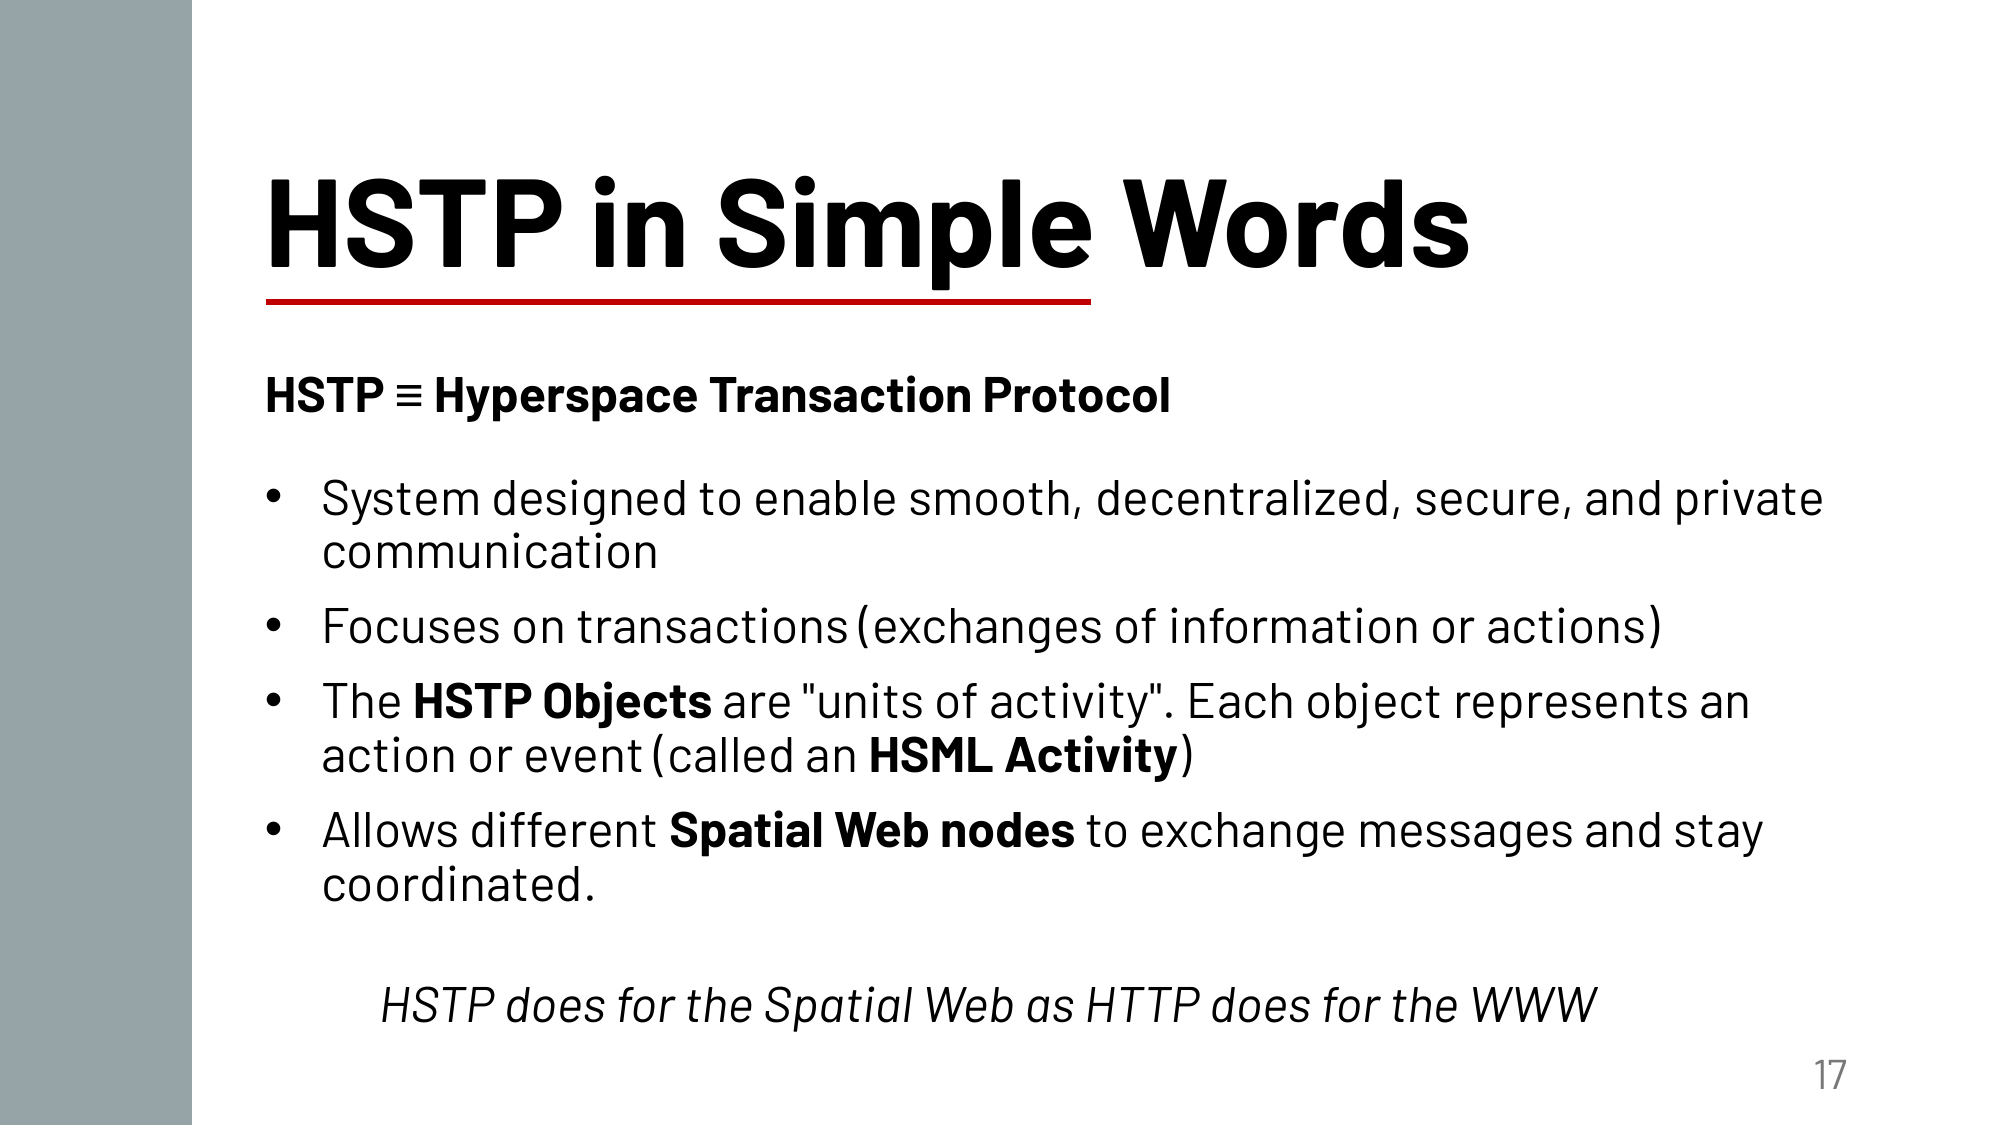

# HSTP in Simple Words
HSTP ≡ Hyperspace Transaction Protocol
System designed to enable smooth, decentralized, secure, and private communication
Focuses on transactions (exchanges of information or actions)
The HSTP Objects are "units of activity". Each object represents an action or event (called an HSML Activity)
Allows different Spatial Web nodes to exchange messages and stay coordinated.
HSTP does for the Spatial Web as HTTP does for the WWW
17